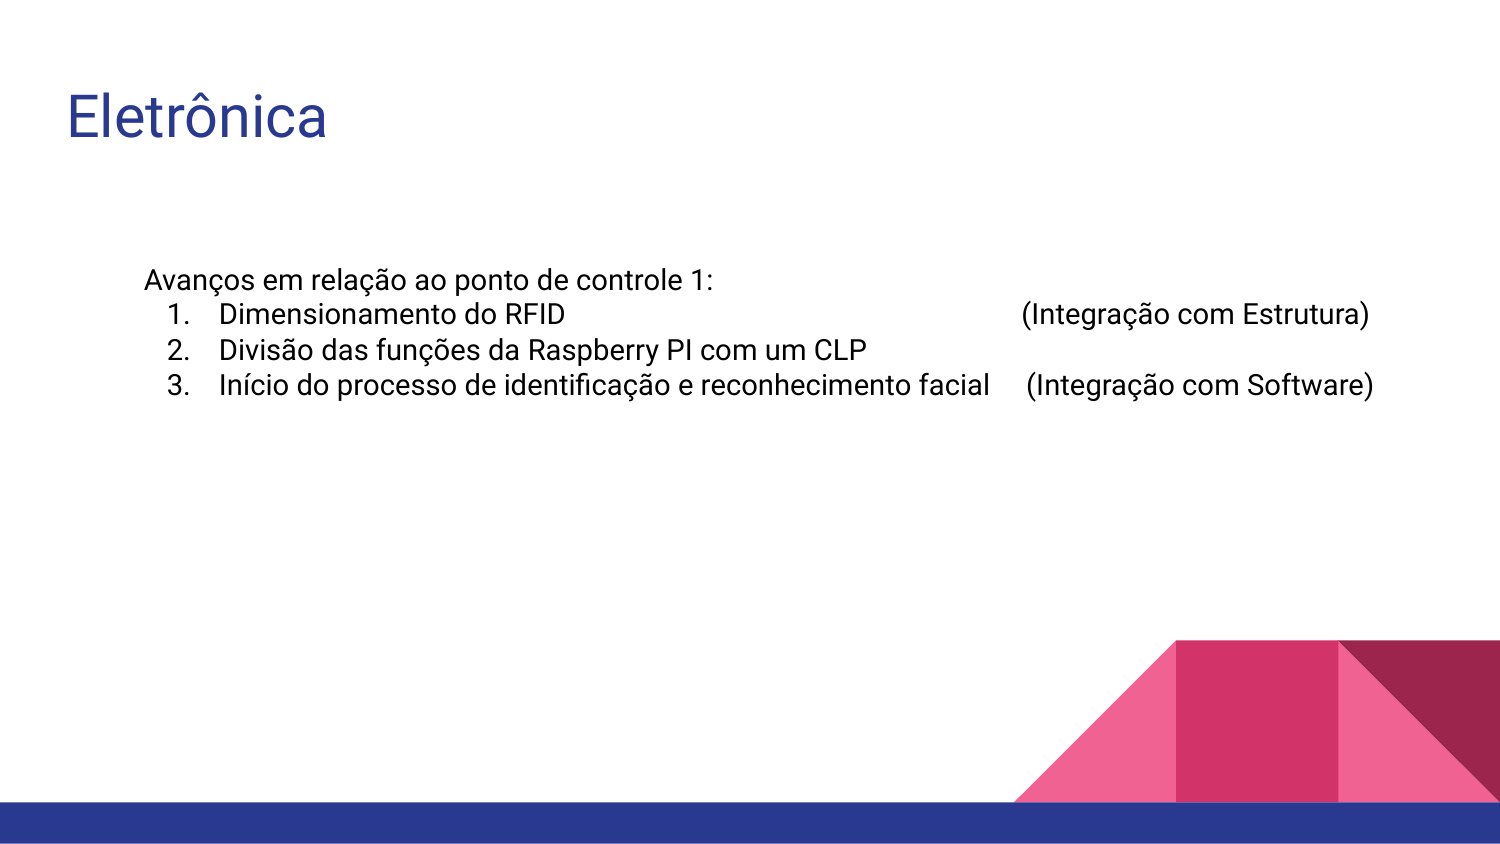

# Eletrônica
Avanços em relação ao ponto de controle 1:
Dimensionamento do RFID                                                               (Integração com Estrutura)
Divisão das funções da Raspberry PI com um CLP
Início do processo de identificação e reconhecimento facial     (Integração com Software)